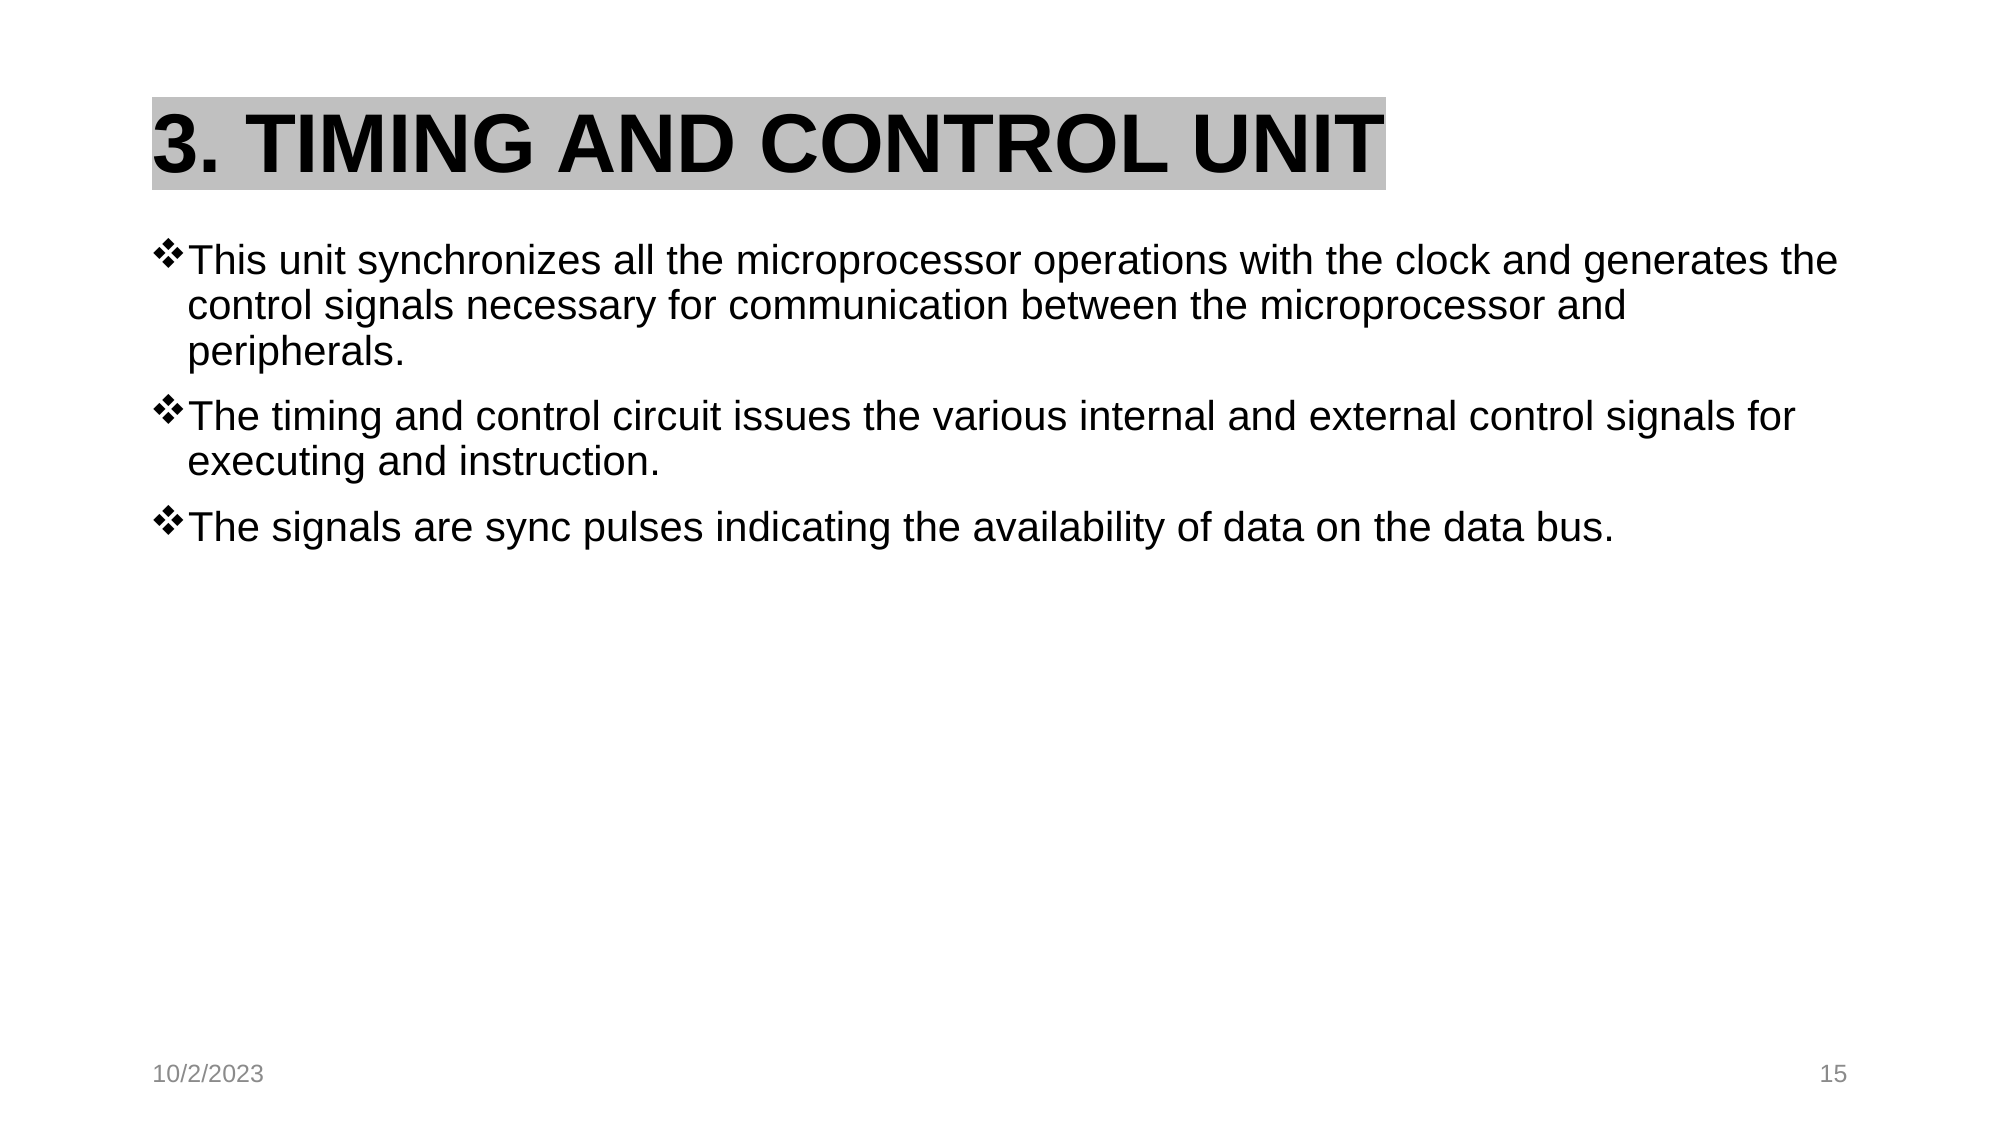

# 3. TIMING AND CONTROL UNIT
This unit synchronizes all the microprocessor operations with the clock and generates the control signals necessary for communication between the microprocessor and peripherals.
The timing and control circuit issues the various internal and external control signals for executing and instruction.
The signals are sync pulses indicating the availability of data on the data bus.
10/2/2023
15